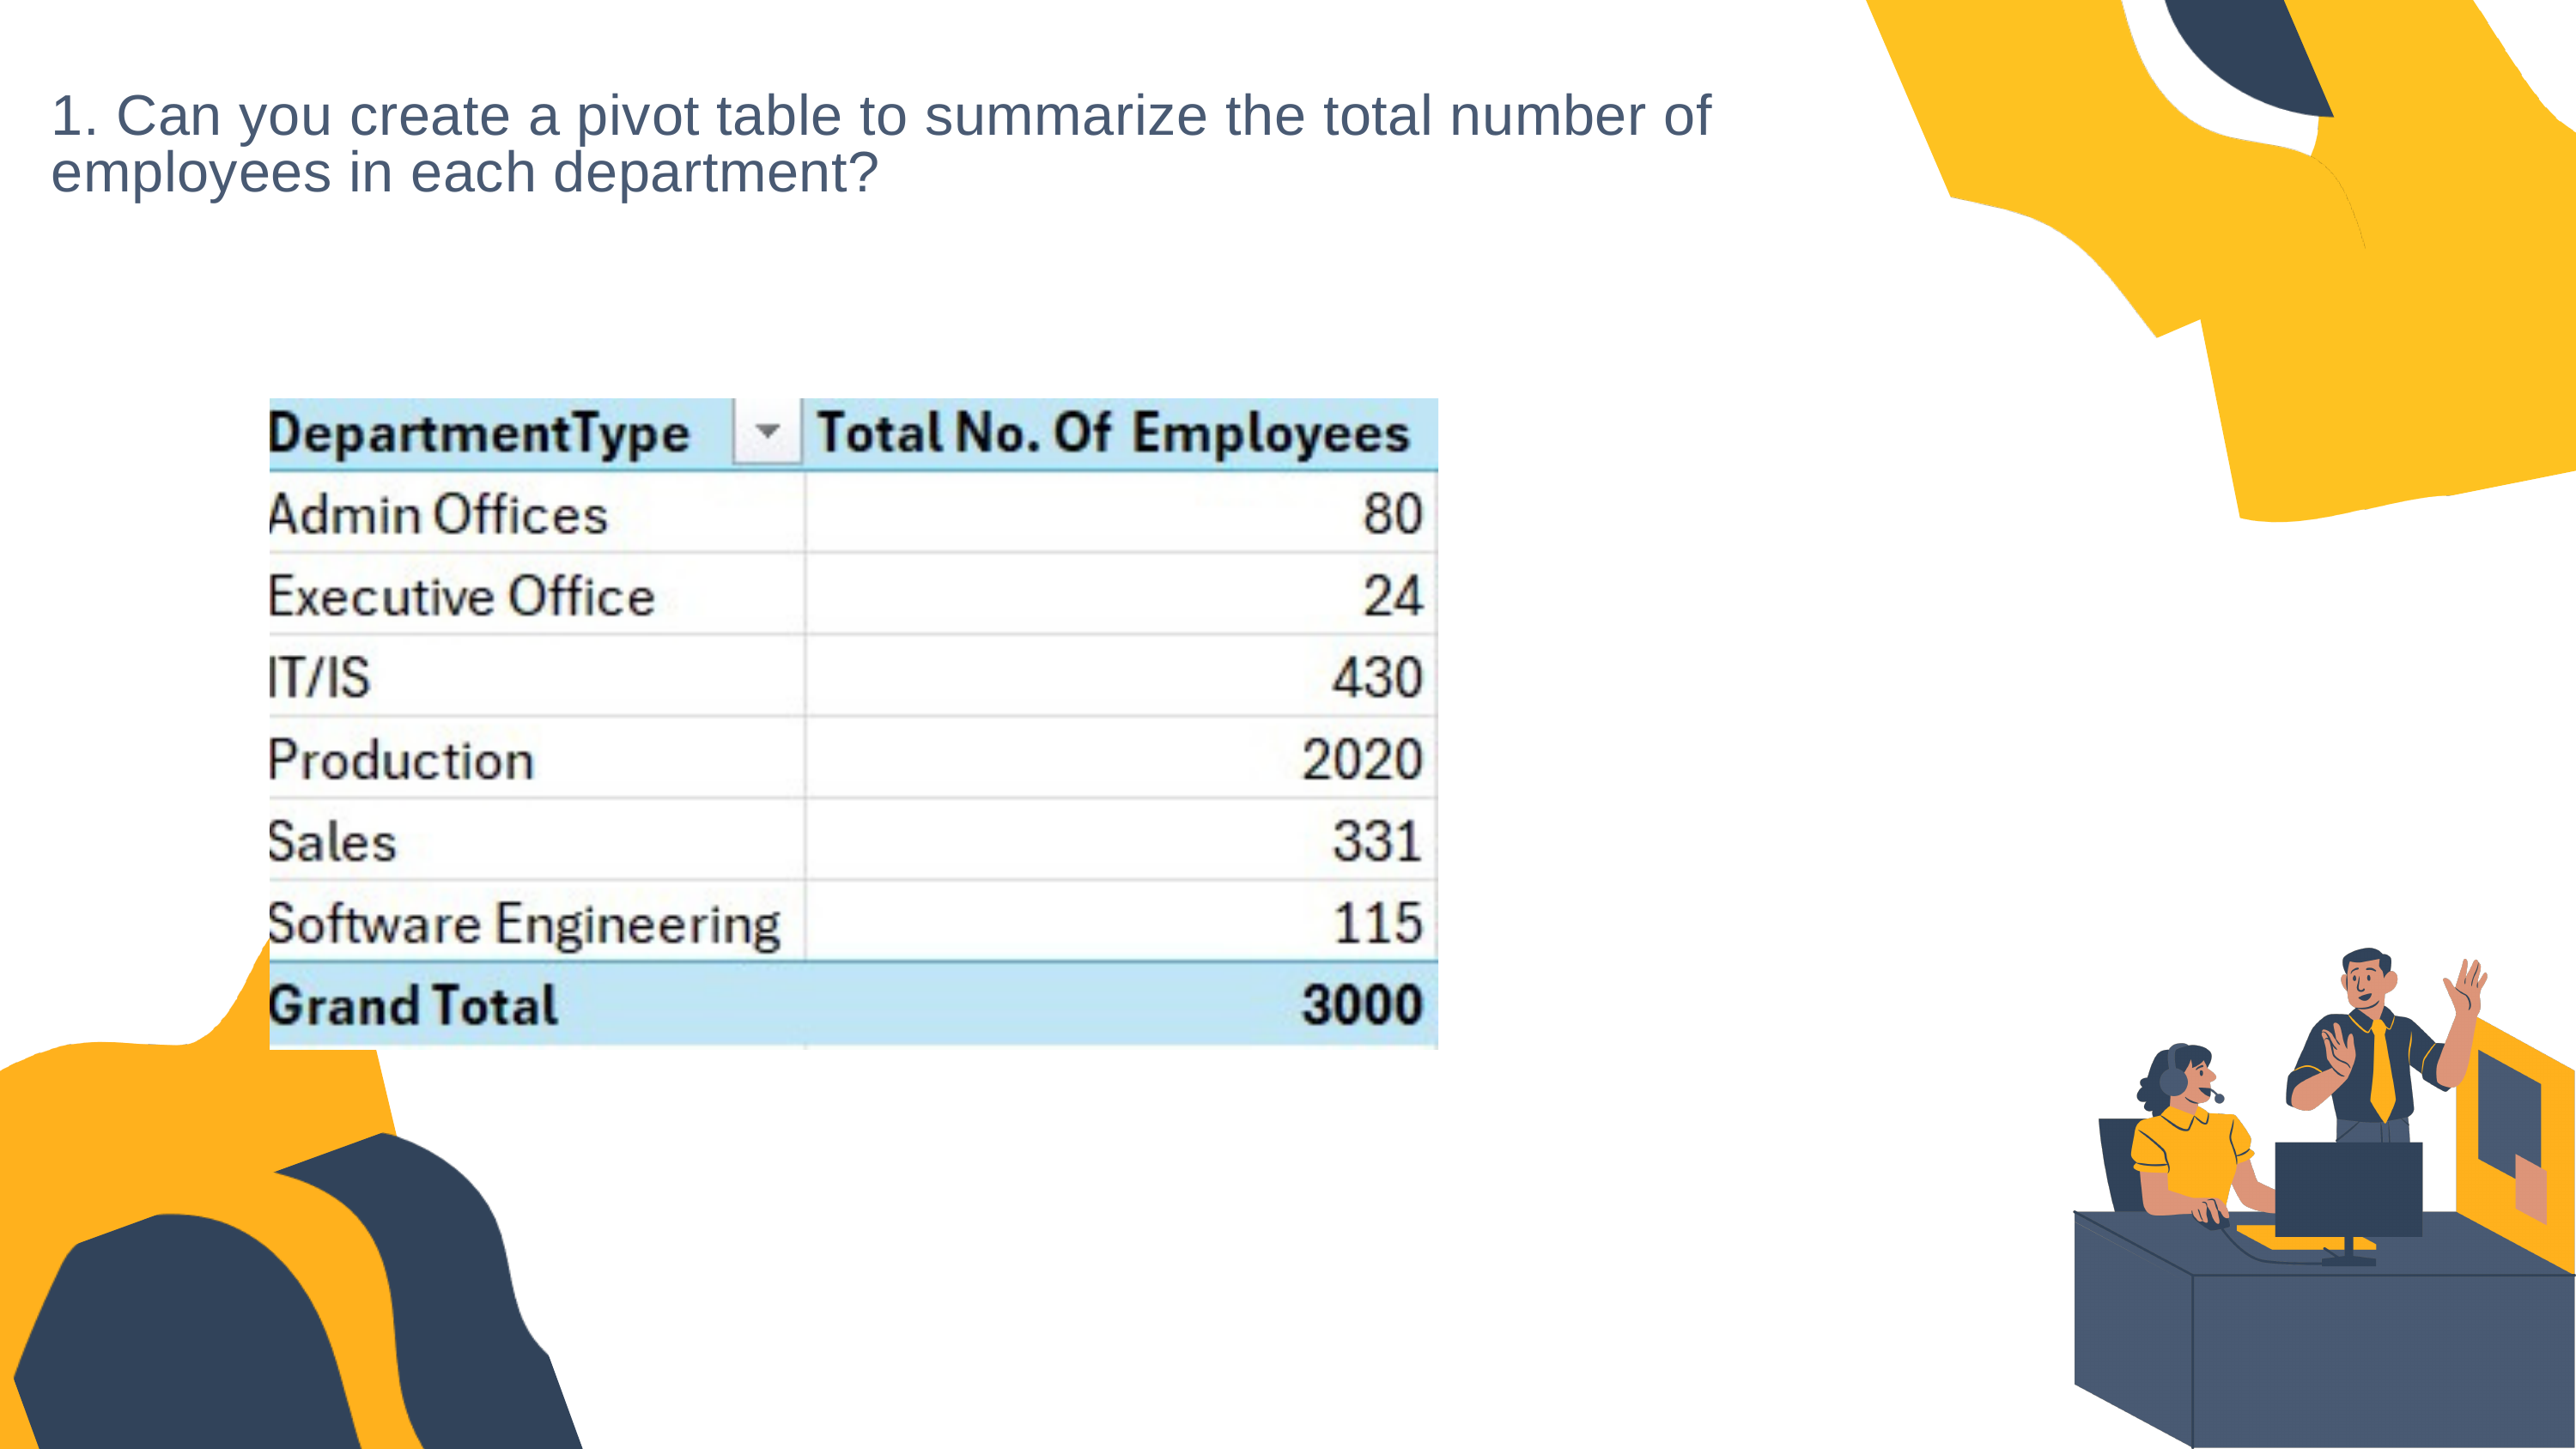

1. Can you create a pivot table to summarize the total number of employees in each department?